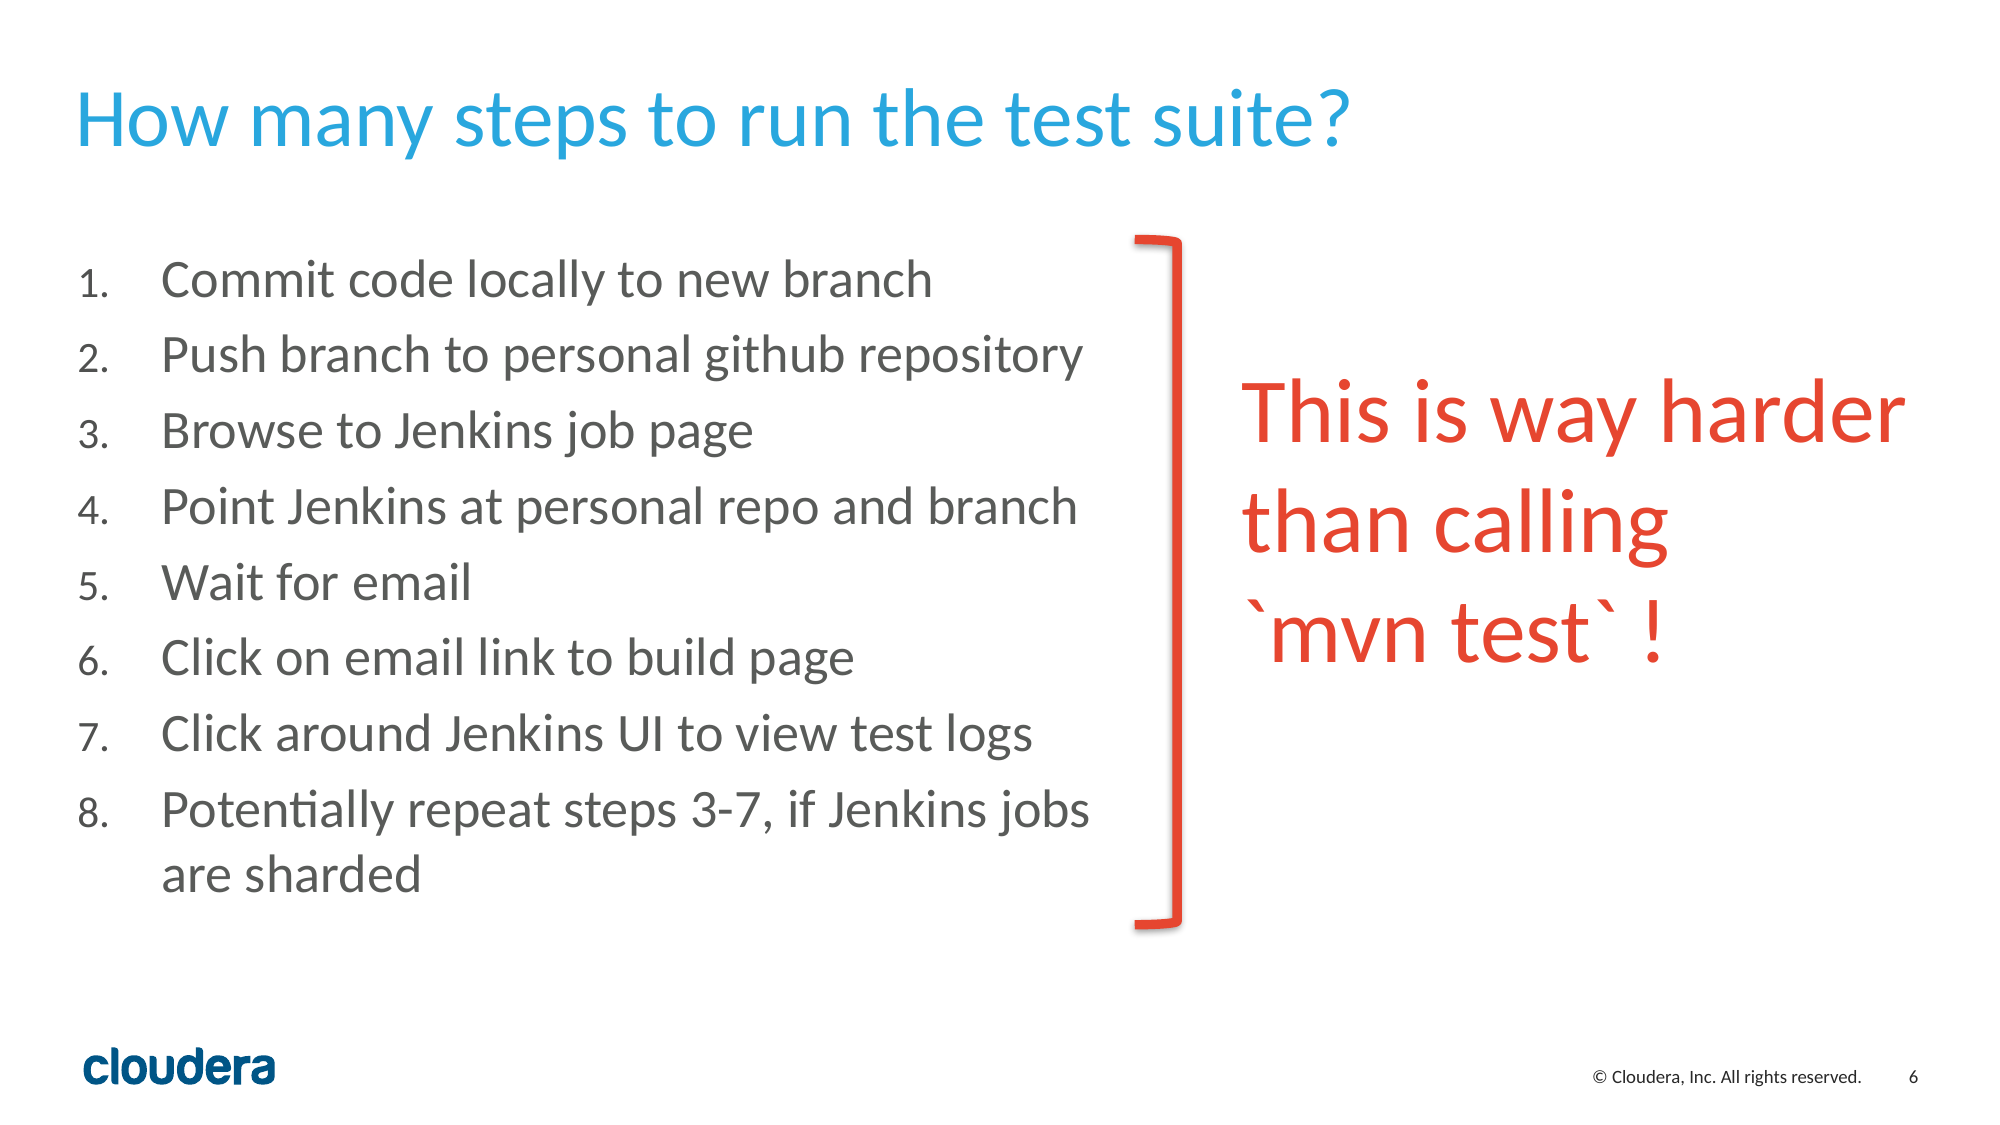

# How many steps to run the test suite?
Commit code locally to new branch
Push branch to personal github repository
Browse to Jenkins job page
Point Jenkins at personal repo and branch
Wait for email
Click on email link to build page
Click around Jenkins UI to view test logs
Potentially repeat steps 3-7, if Jenkins jobs are sharded

This is way harder than calling
`mvn test` !